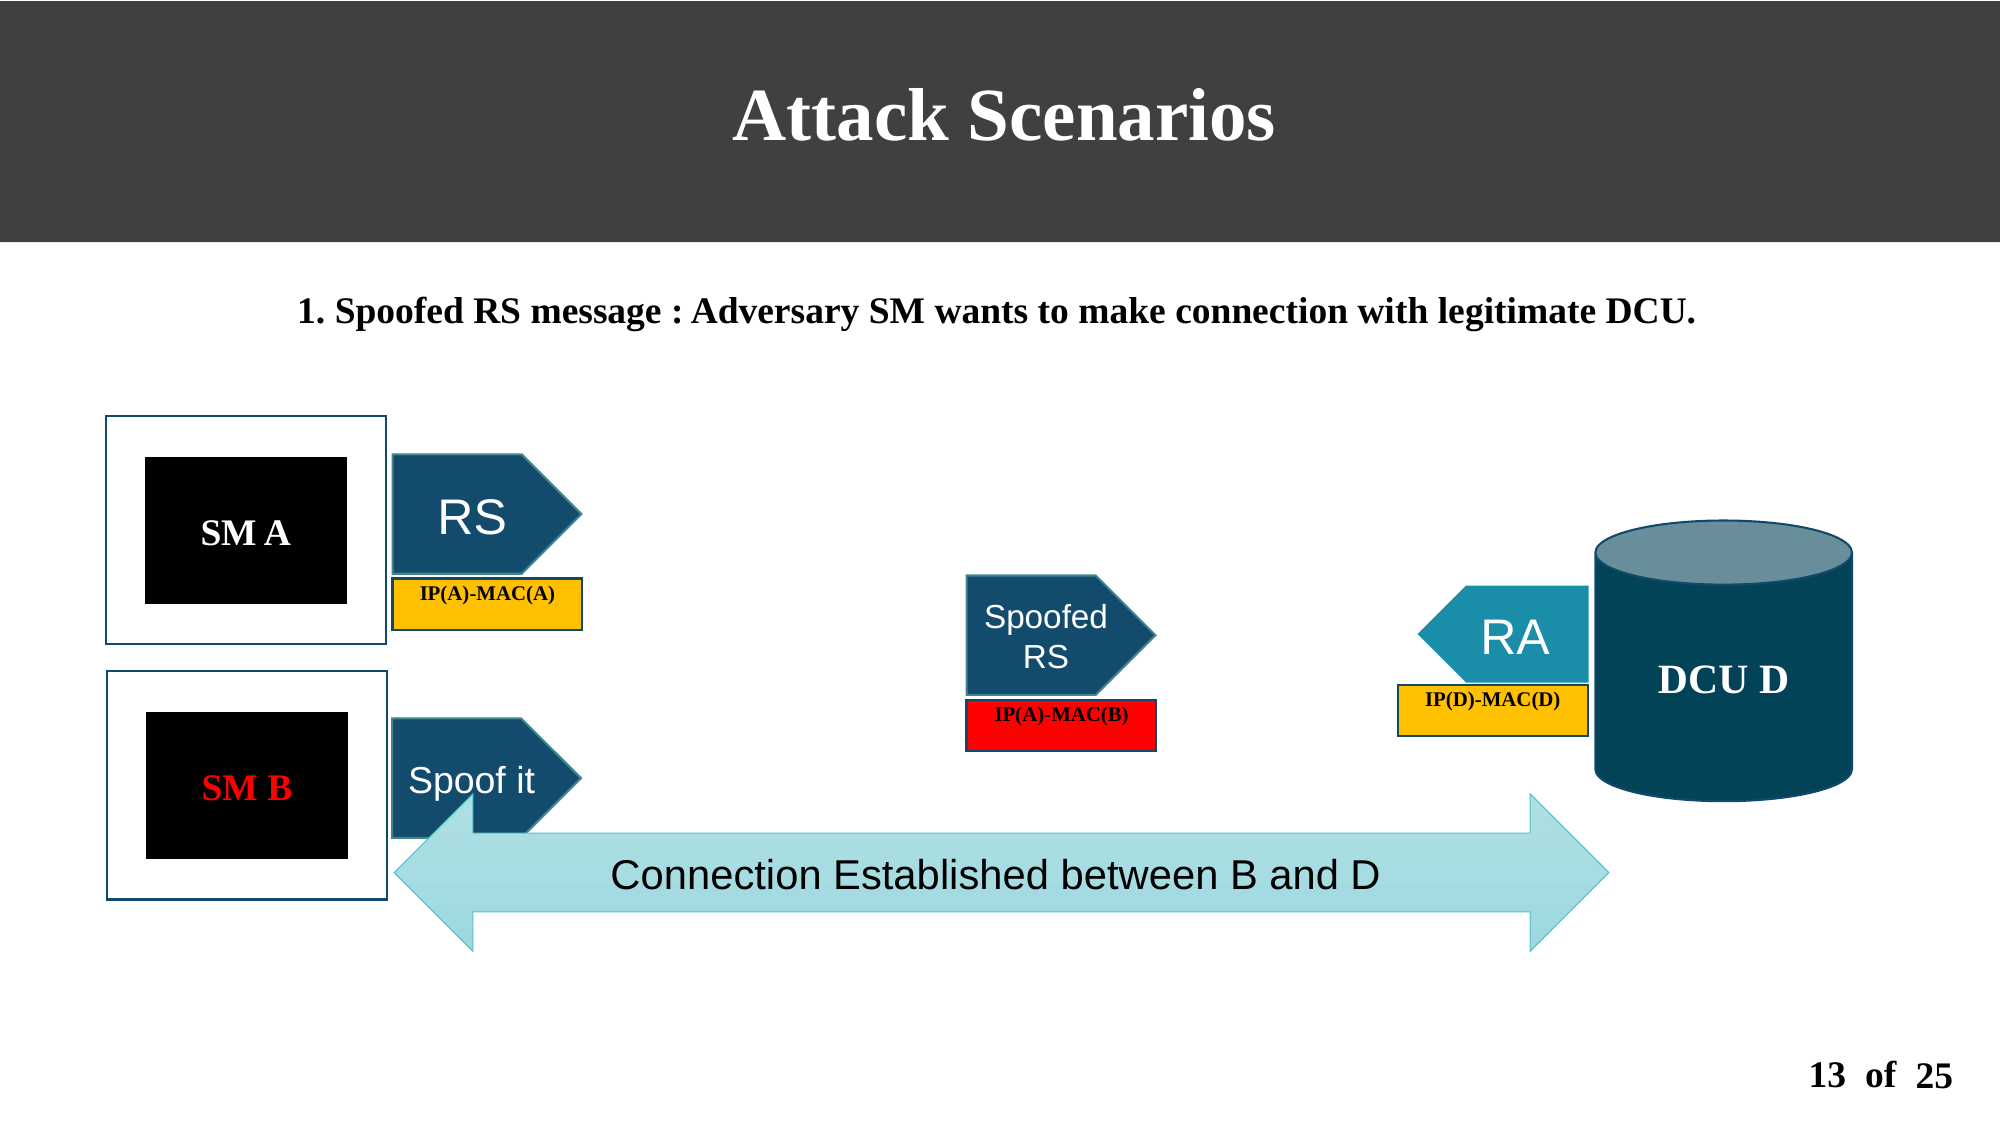

Attack Scenarios
1. Spoofed RS message : Adversary SM wants to make connection with legitimate DCU.

SM A
RS
IP(A)-MAC(A)

DCU D
Spoofed RS
IP(A)-MAC(B)

RA
IP(D)-MAC(D)

SM B
Spoof it
Connection Established between B and D
13  of
25